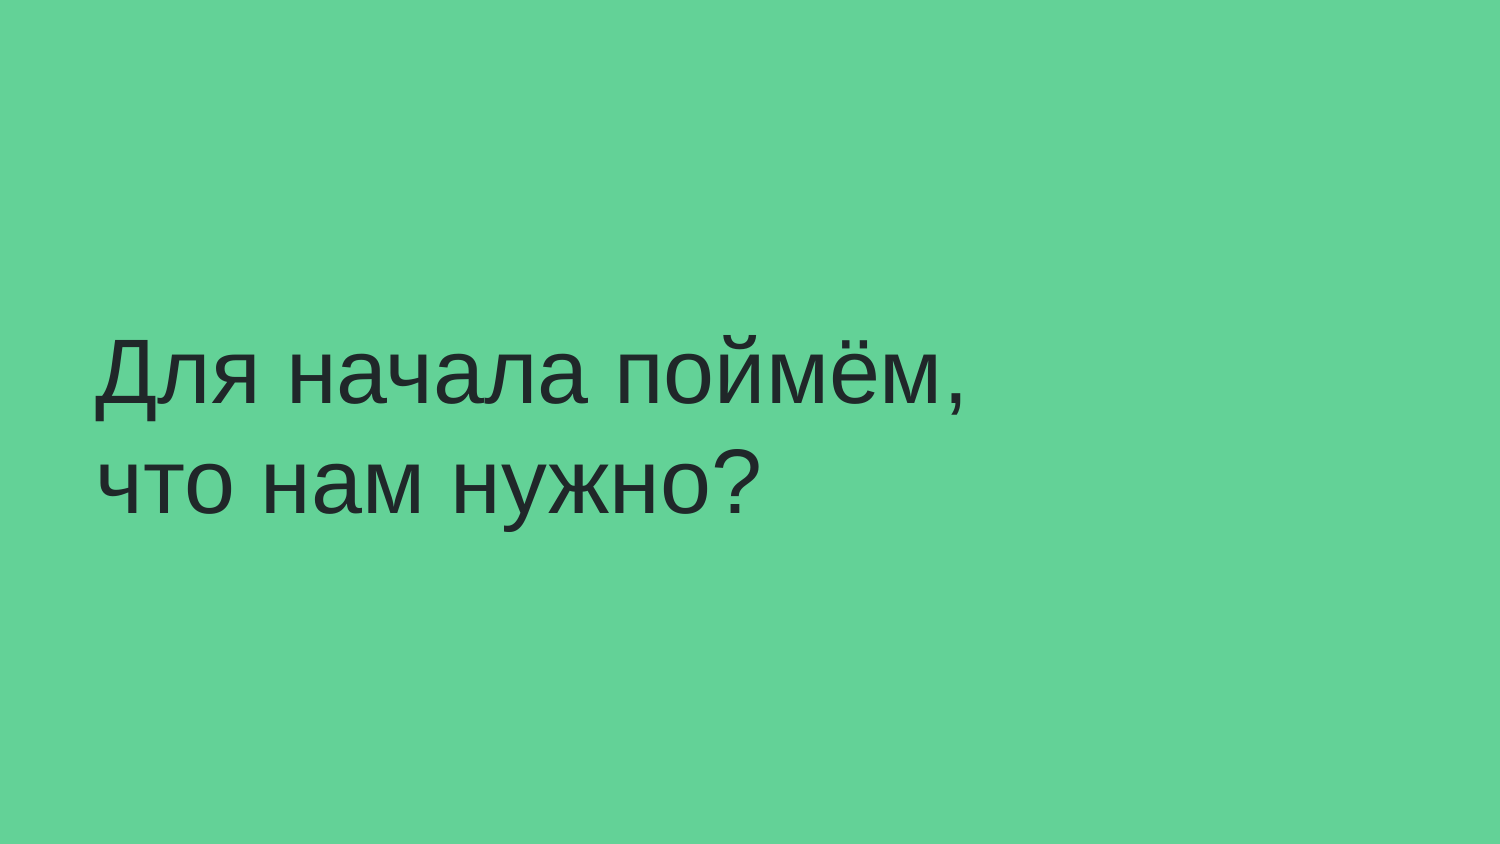

# Для начала поймём, что нам нужно?